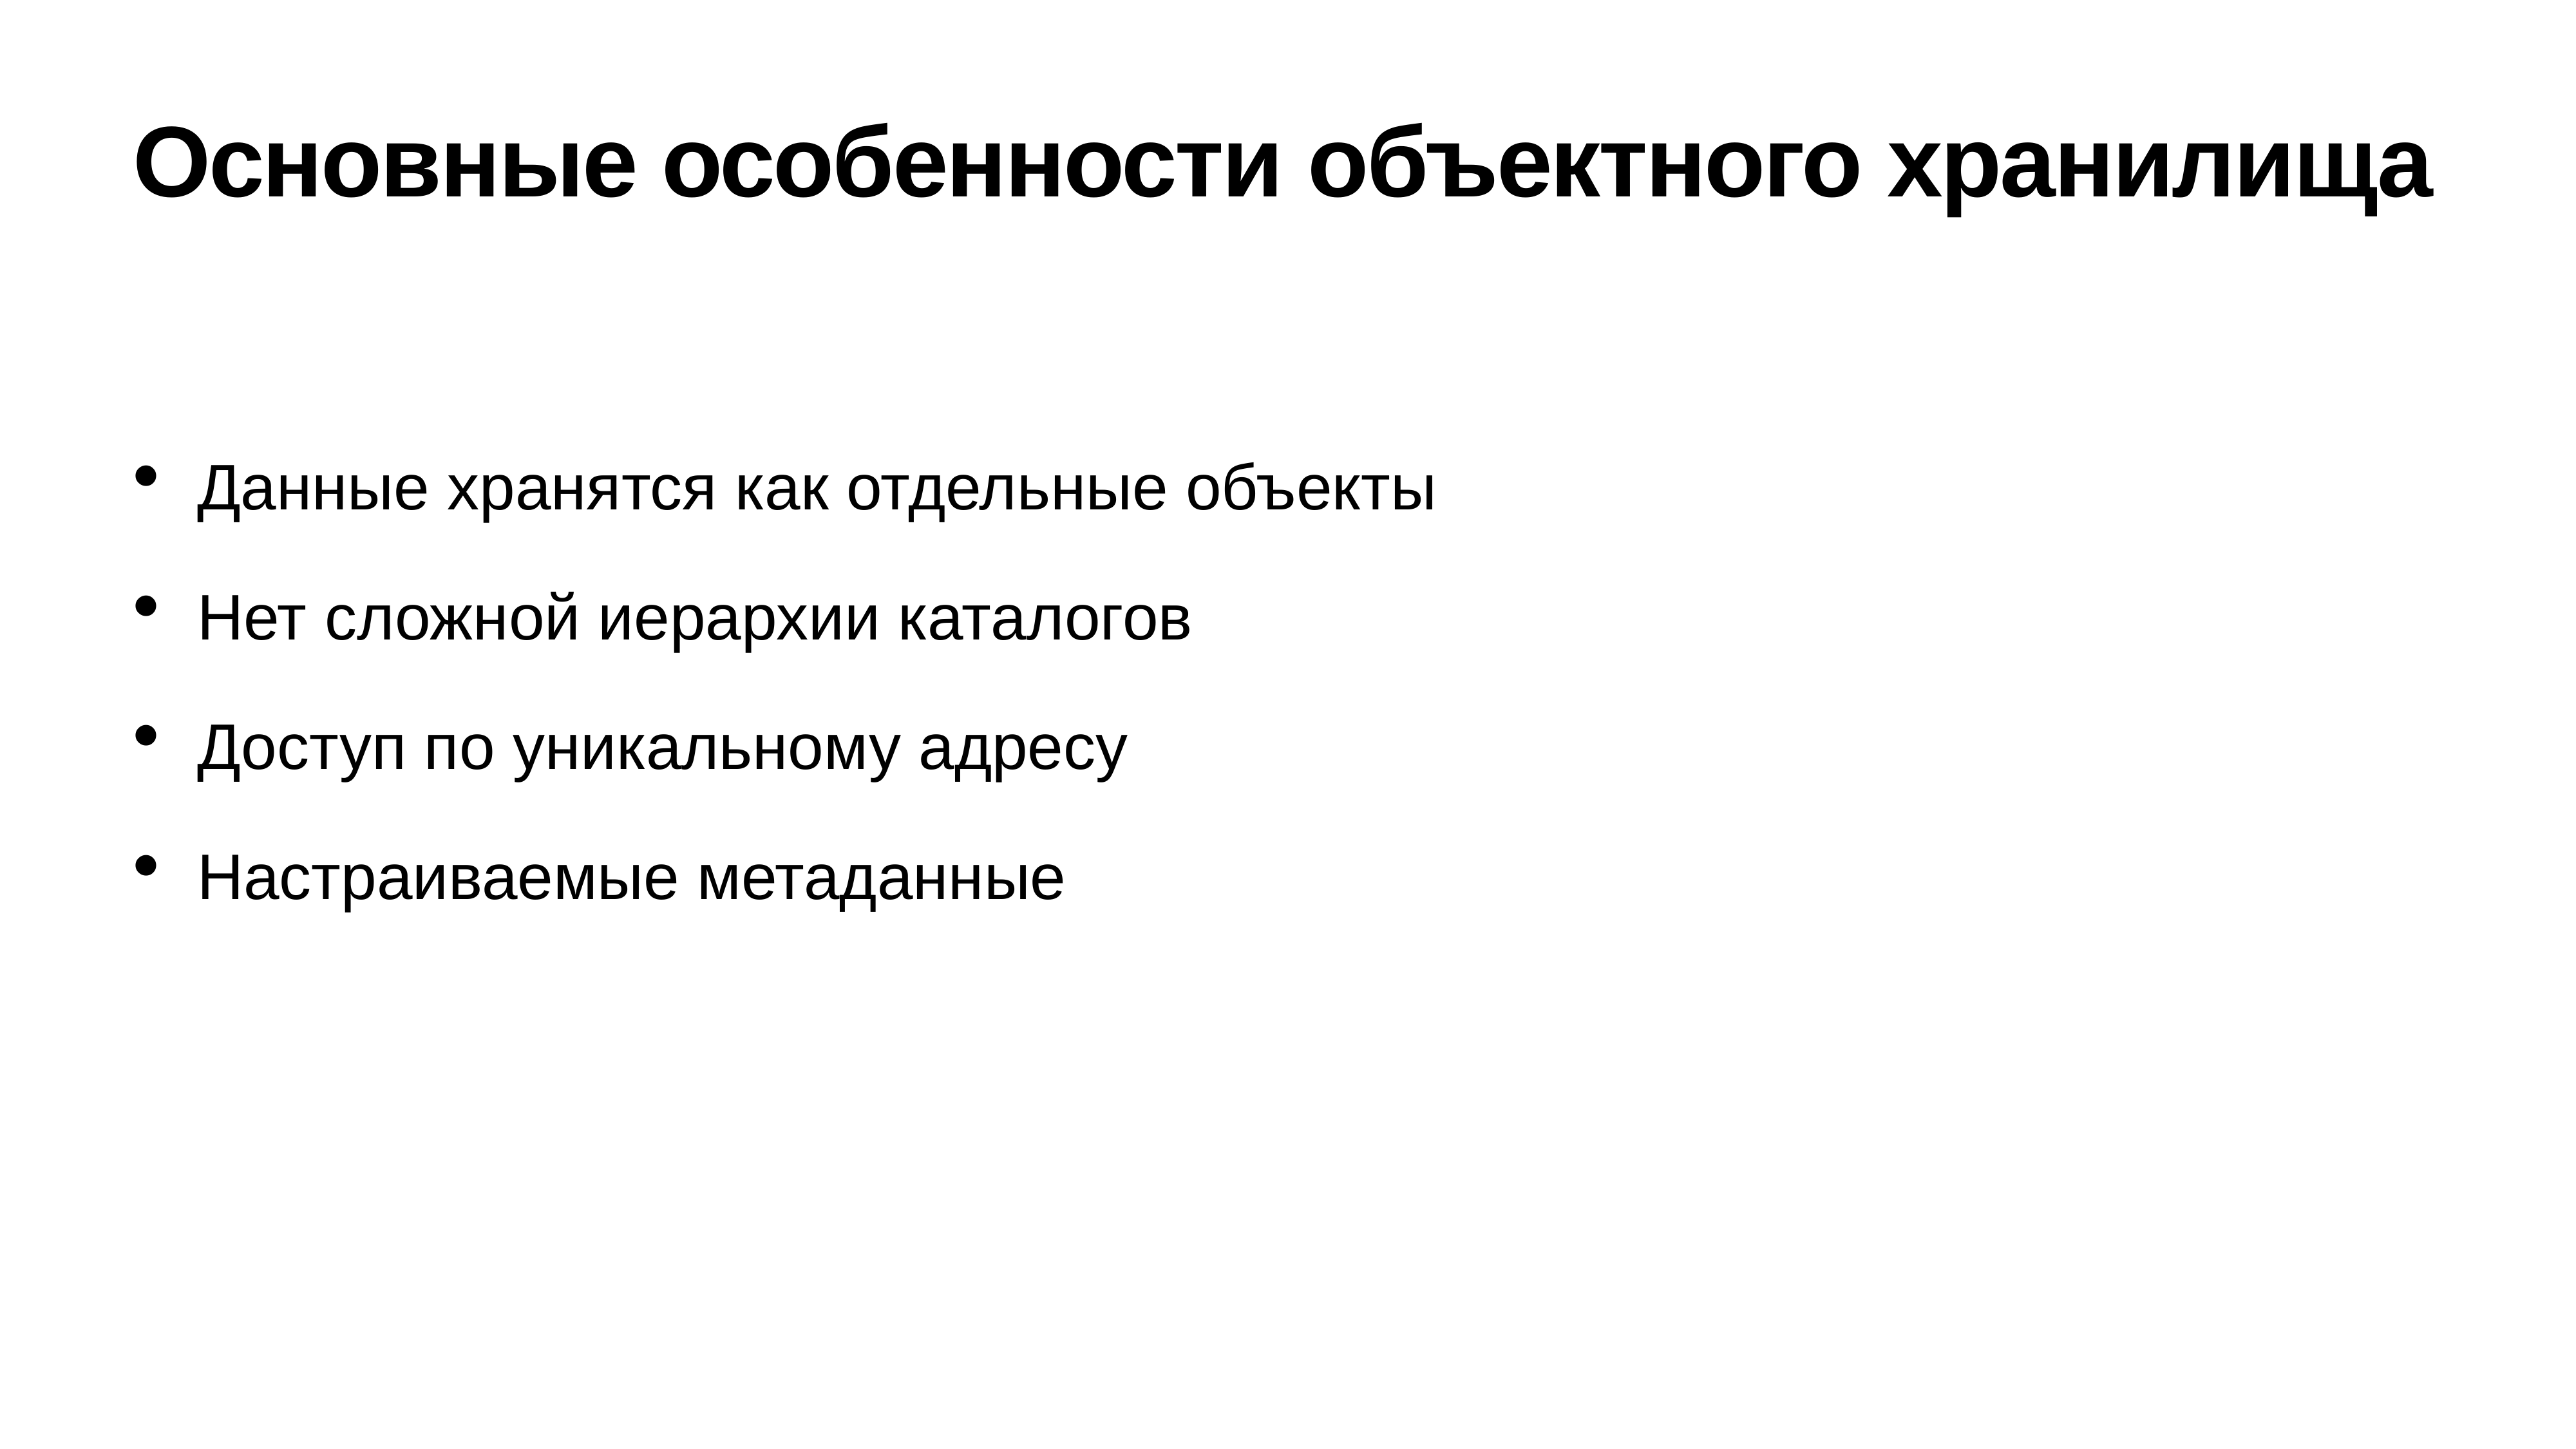

# Основные особенности объектного хранилища

Данные хранятся как отдельные объекты
Нет сложной иерархии каталогов
Доступ по уникальному адресу
Настраиваемые метаданные